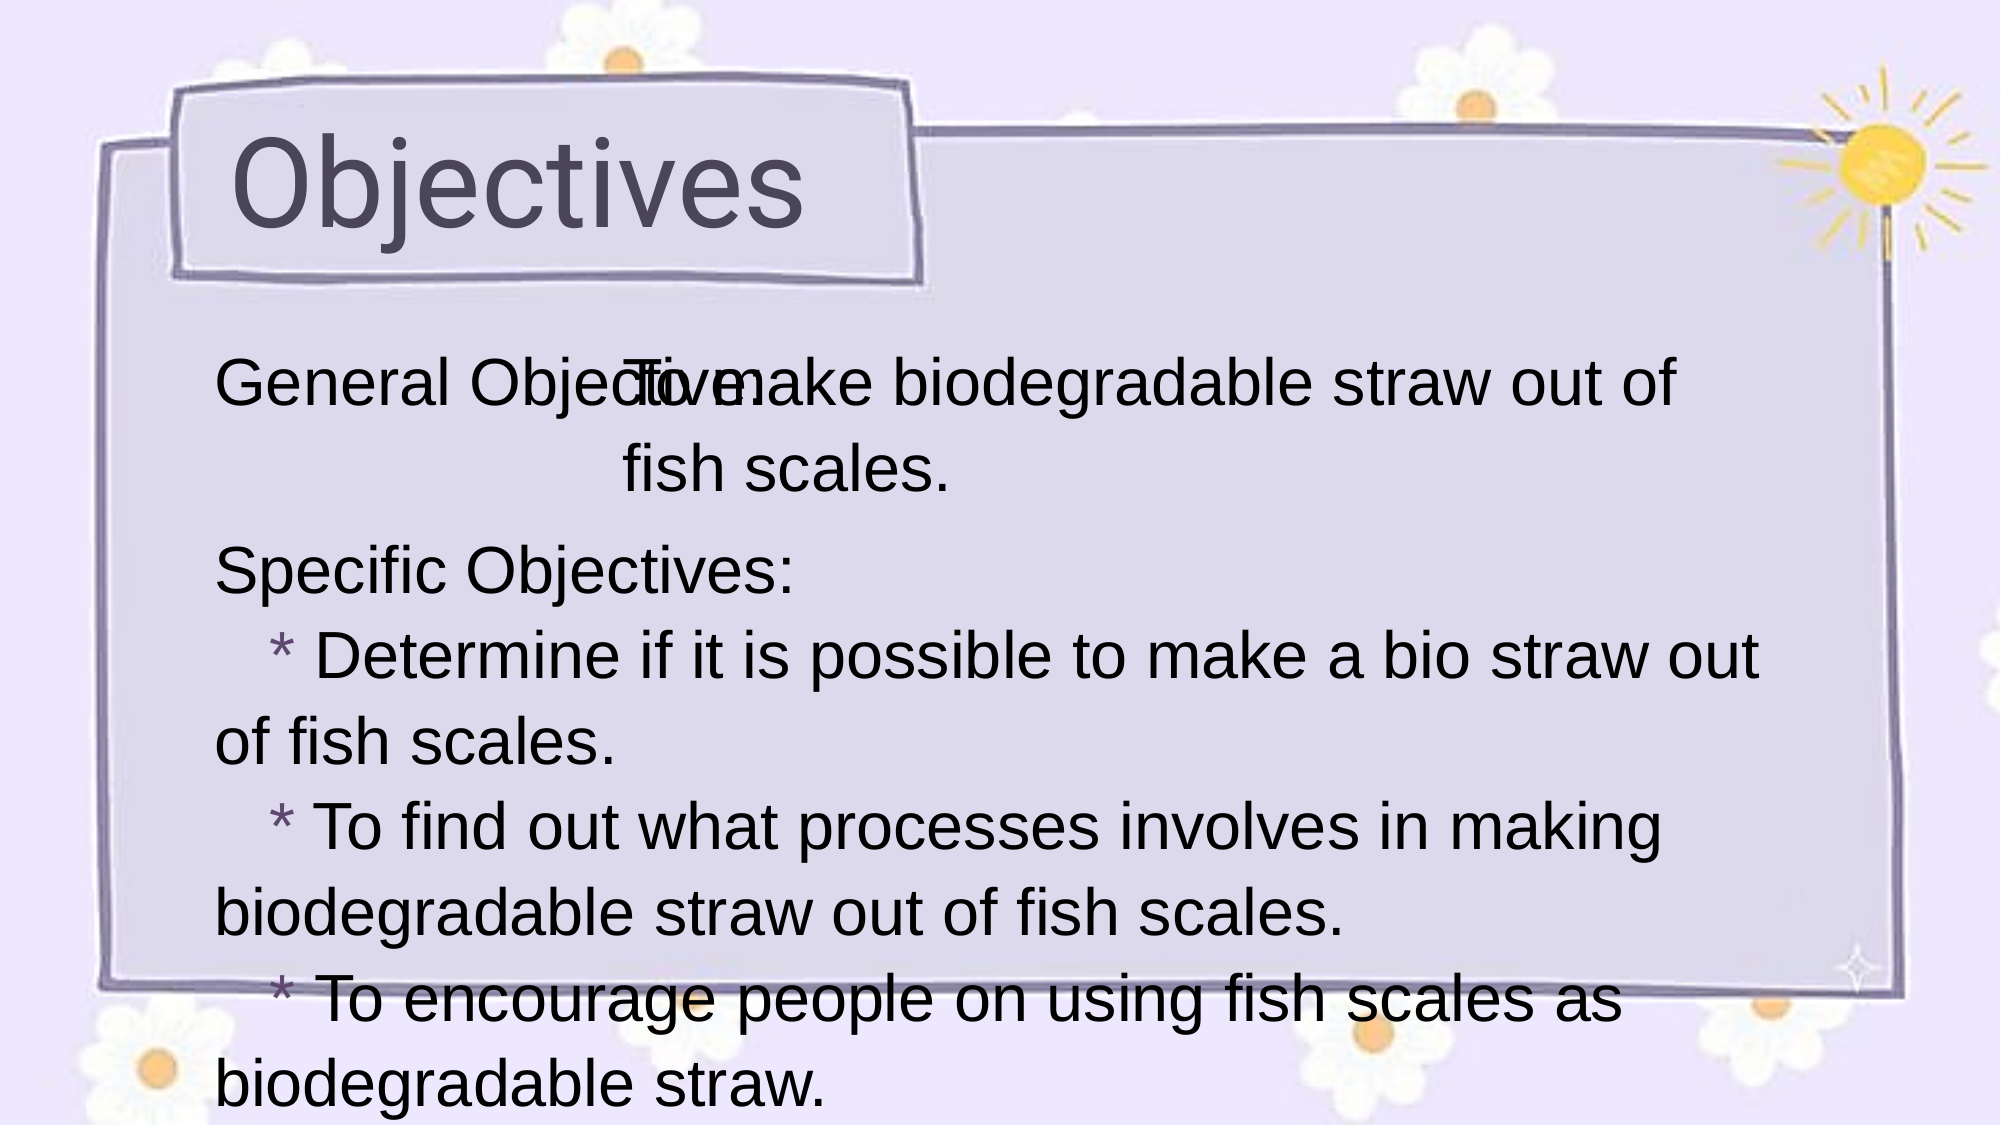

Objectives
General Objective:
Specific Objectives:
   * Determine if it is possible to make a bio straw out of fish scales.
   * To find out what processes involves in making biodegradable straw out of fish scales.
   * To encourage people on using fish scales as biodegradable straw.
To make biodegradable straw out of fish scales.